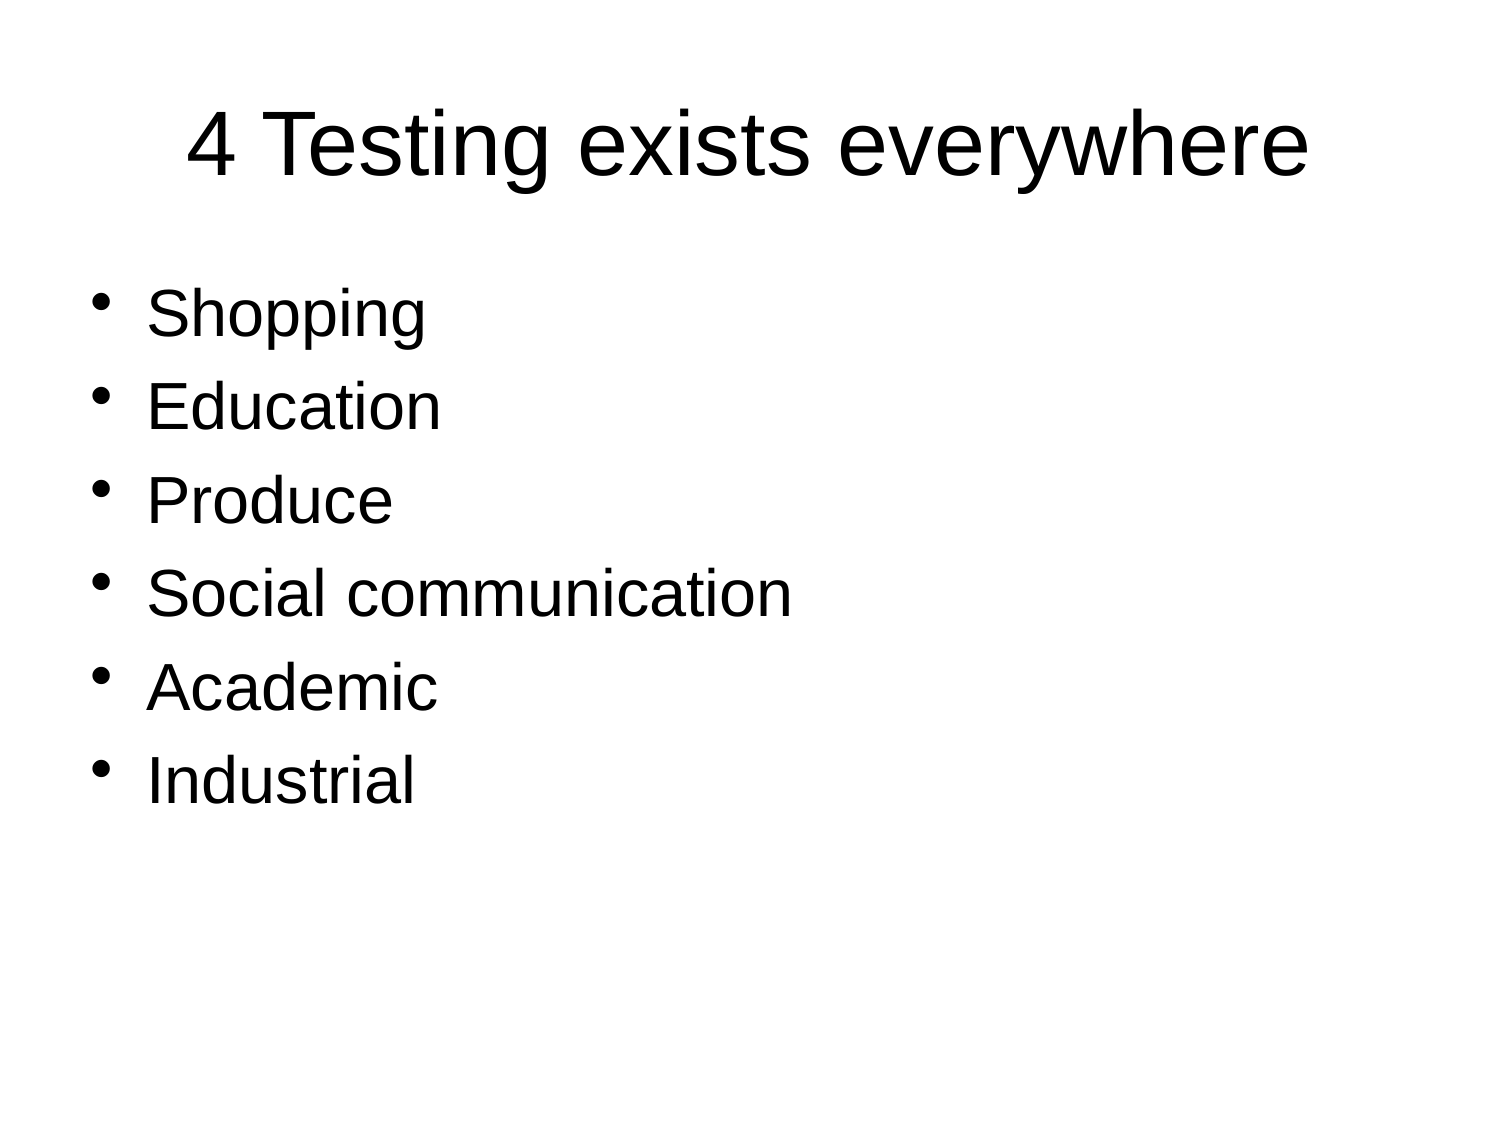

# 4 Testing exists everywhere
Shopping
Education
Produce
Social communication
Academic
Industrial